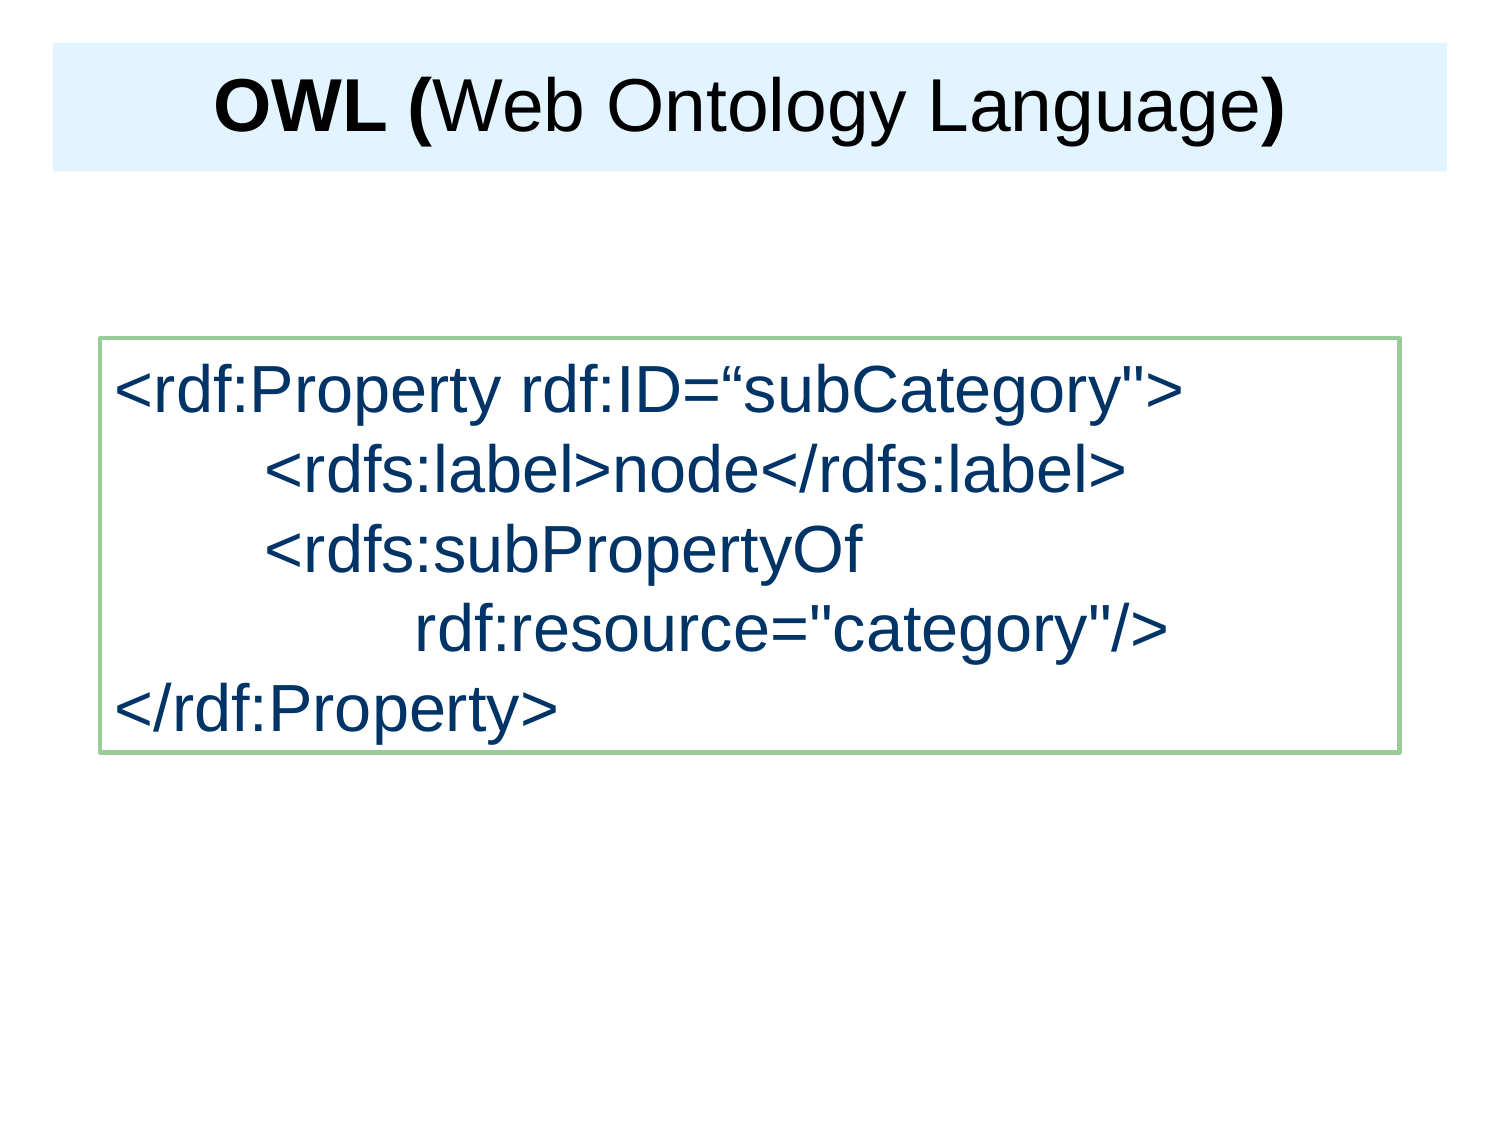

# OWL (Web Ontology Language)
<rdf:Property rdf:ID=“subCategory">
	<rdfs:label>node</rdfs:label>
	<rdfs:subPropertyOf
		rdf:resource="category"/>
</rdf:Property>